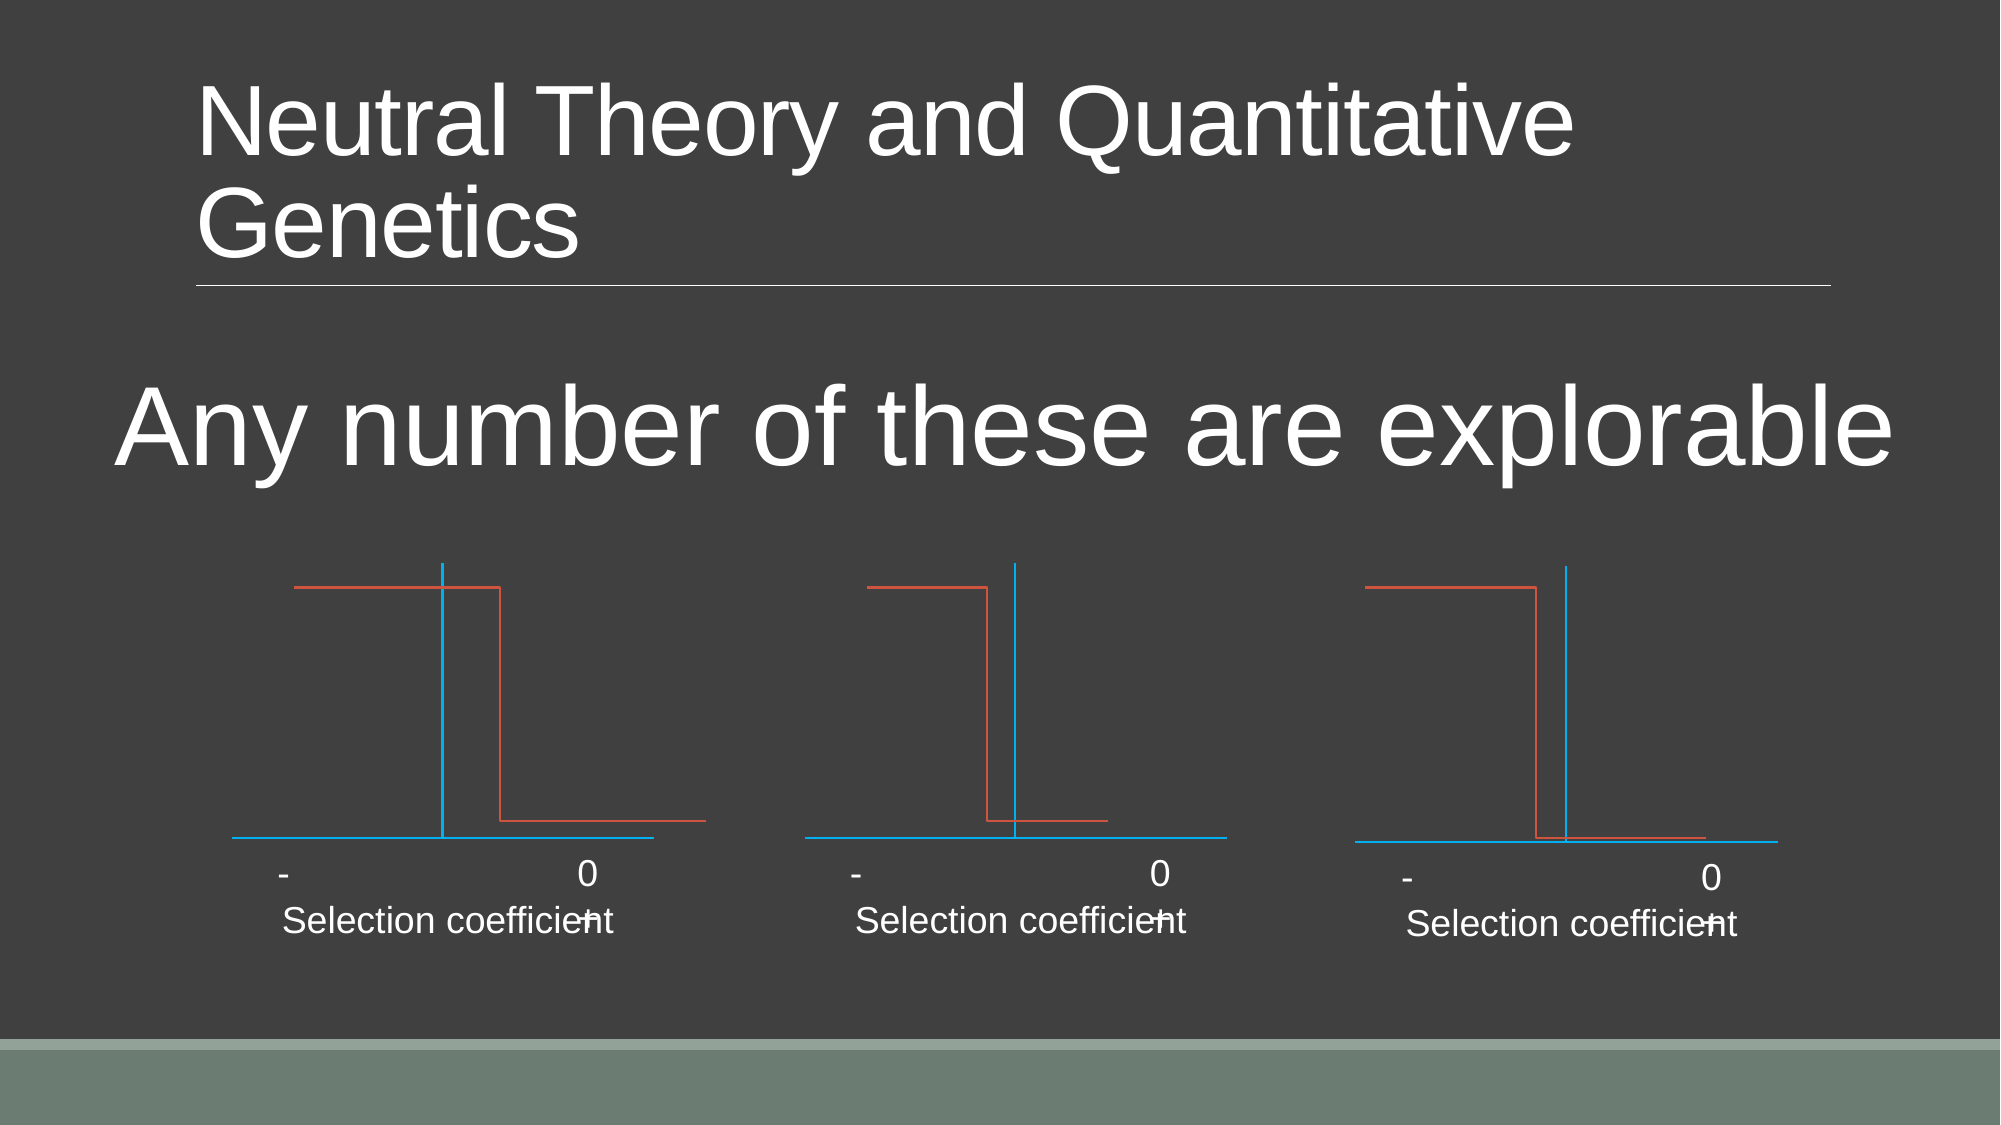

# Neutral Theory and Quantitative Genetics
Any number of these are explorable
-		0 		+
Selection coefficient
-		0 		+
Selection coefficient
-		0 		+
Selection coefficient